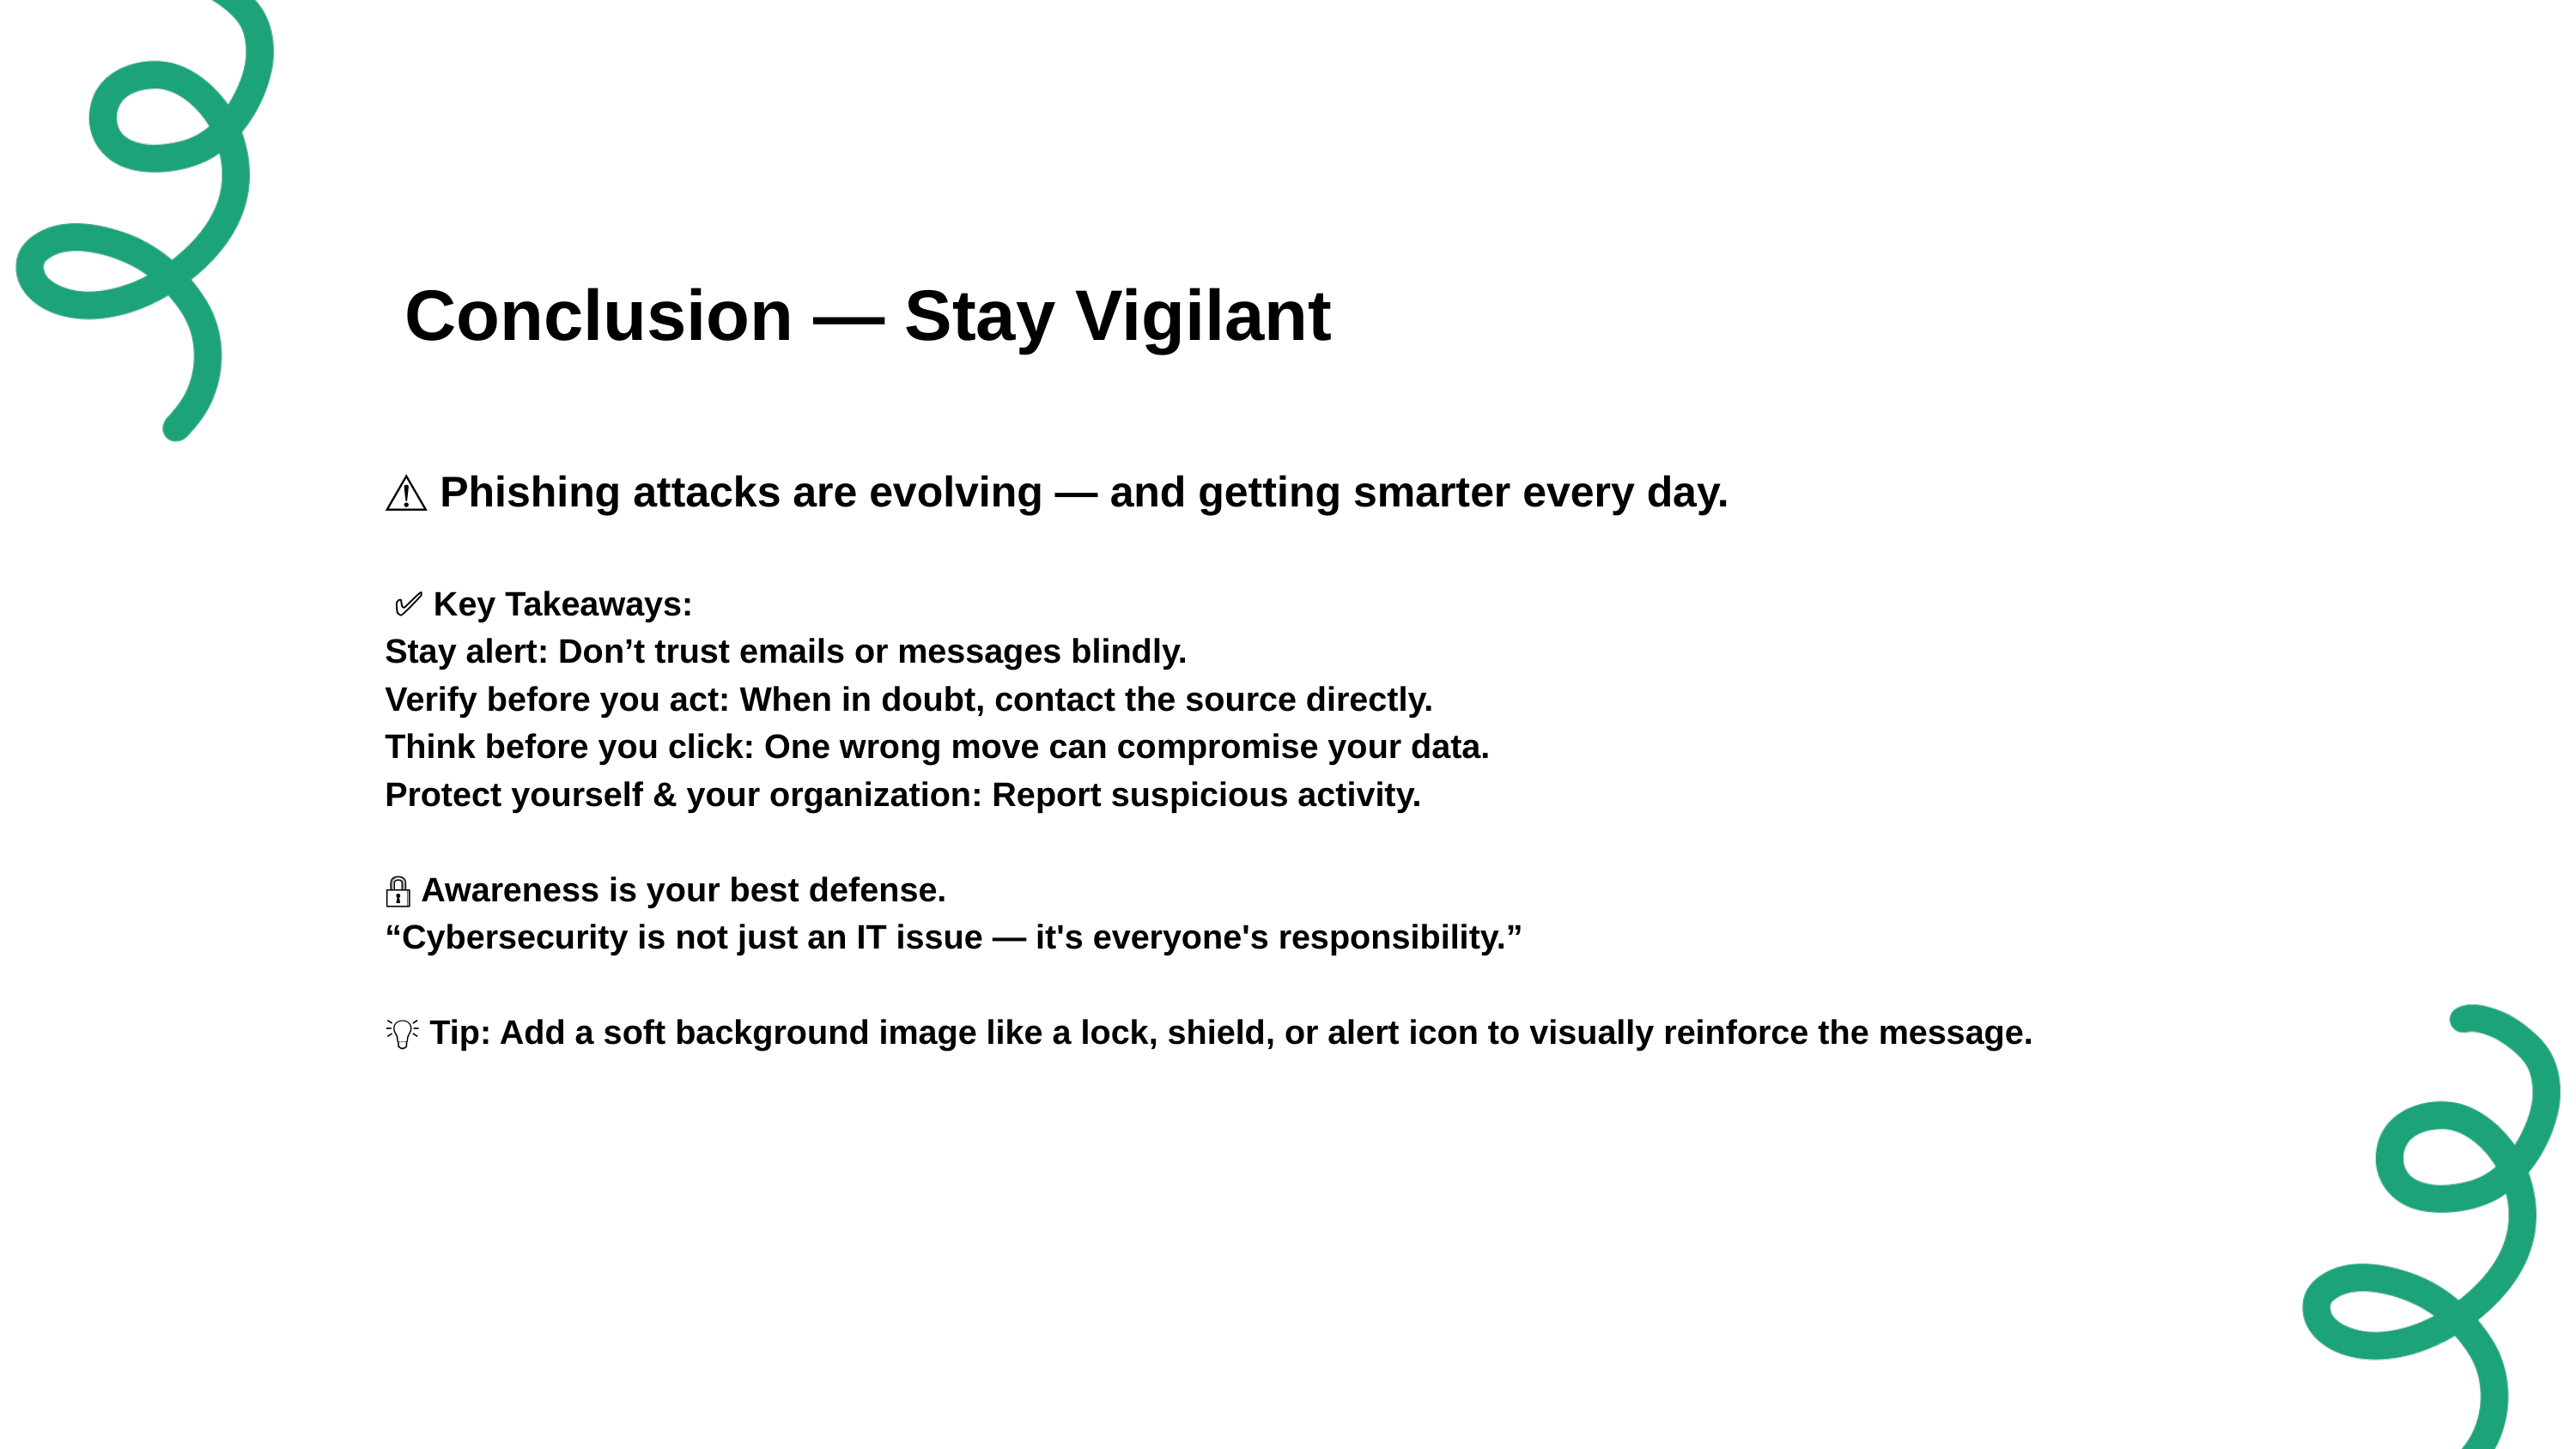

Conclusion — Stay Vigilant

⚠️ Phishing attacks are evolving — and getting smarter every day.

 ✅ Key Takeaways:
Stay alert: Don’t trust emails or messages blindly.
Verify before you act: When in doubt, contact the source directly.
Think before you click: One wrong move can compromise your data.
Protect yourself & your organization: Report suspicious activity.

🔒 Awareness is your best defense.
“Cybersecurity is not just an IT issue — it's everyone's responsibility.”

💡 Tip: Add a soft background image like a lock, shield, or alert icon to visually reinforce the message.